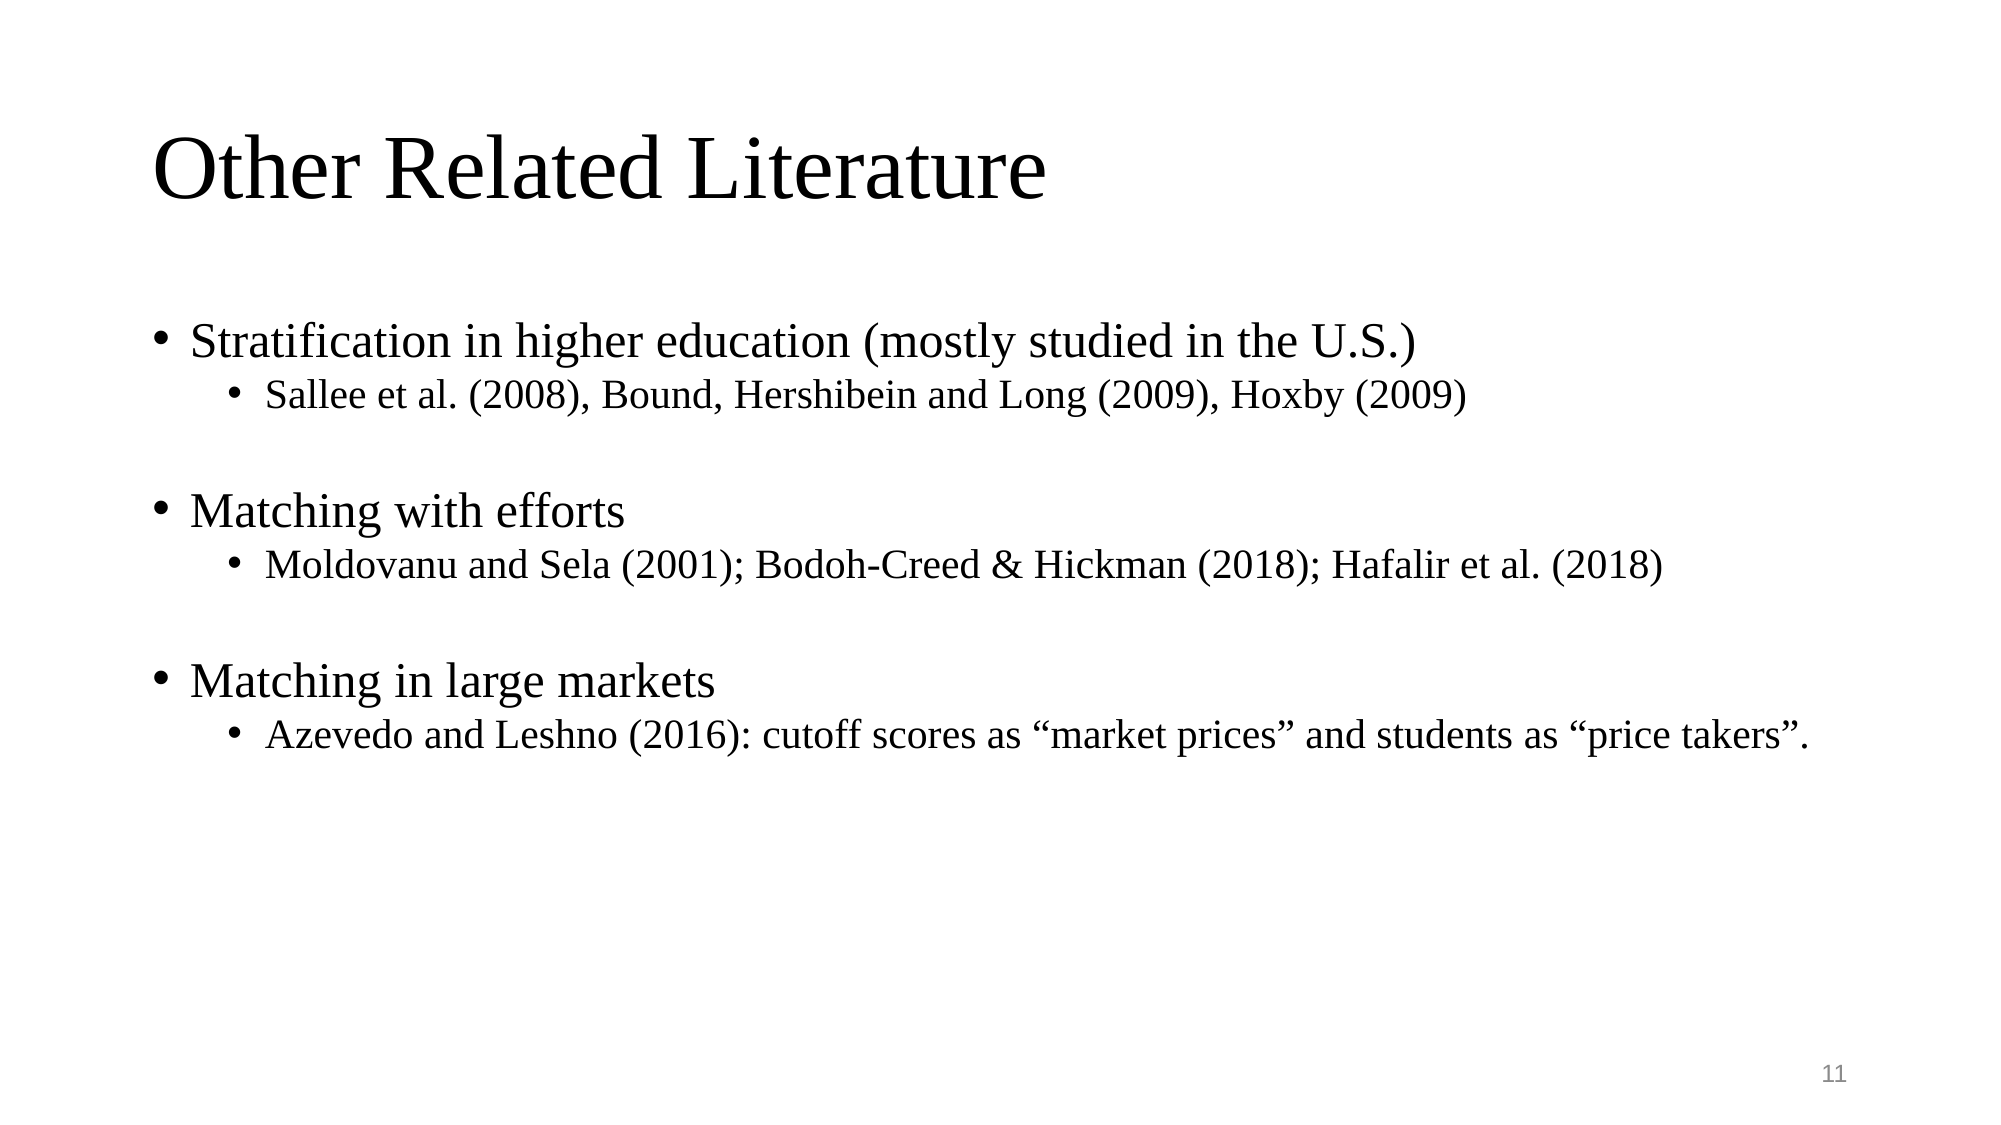

# Other Related Literature
Stratification in higher education (mostly studied in the U.S.)
Sallee et al. (2008), Bound, Hershibein and Long (2009), Hoxby (2009)

Matching with efforts
Moldovanu and Sela (2001); Bodoh-Creed & Hickman (2018); Hafalir et al. (2018)

Matching in large markets
Azevedo and Leshno (2016): cutoff scores as “market prices” and students as “price takers”.

11